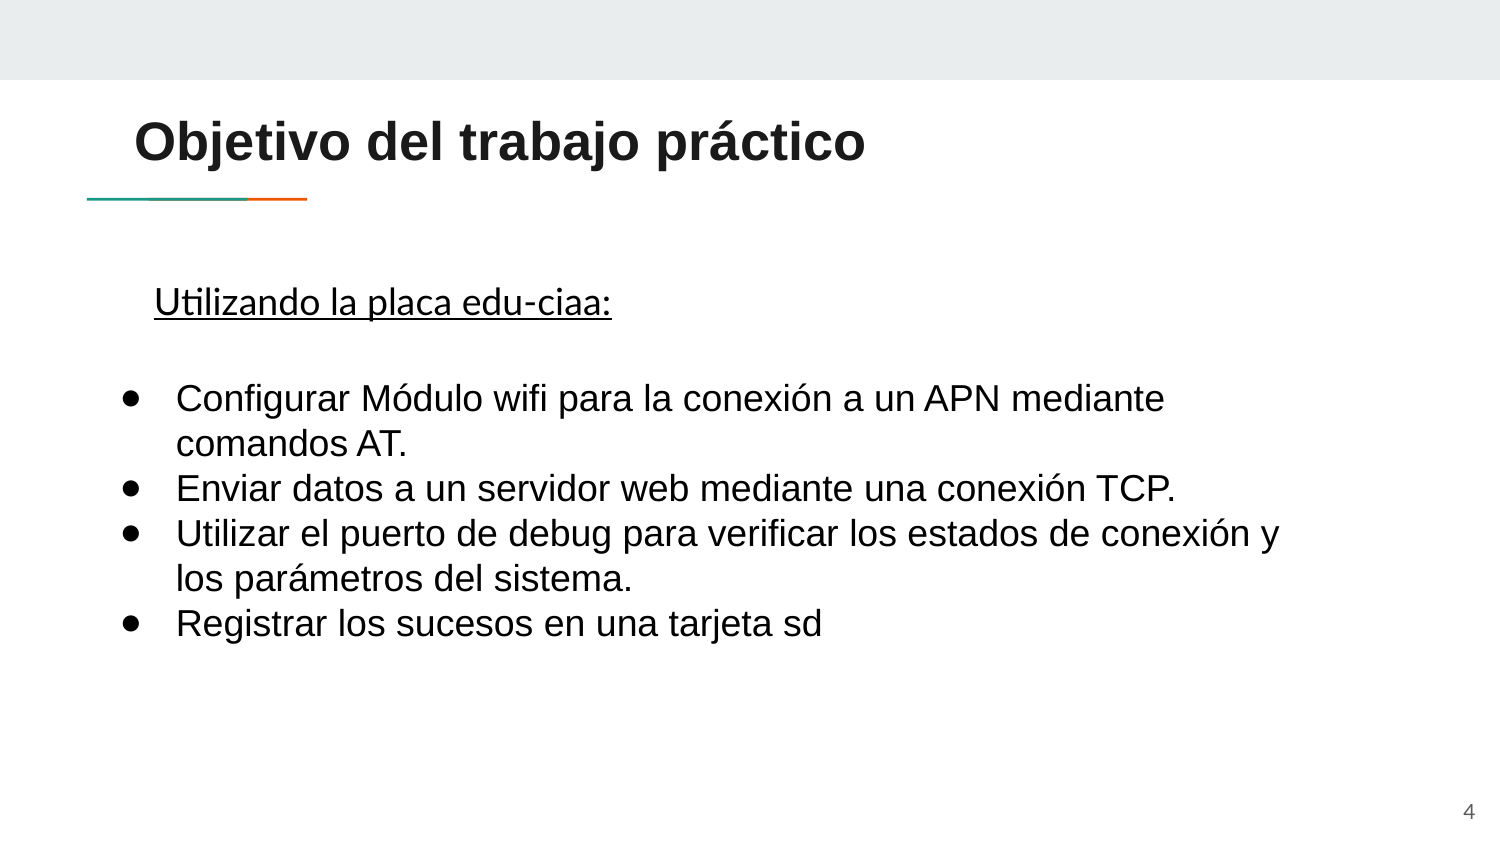

# Objetivo del trabajo práctico
Utilizando la placa edu-ciaa:
Configurar Módulo wifi para la conexión a un APN mediante comandos AT.
Enviar datos a un servidor web mediante una conexión TCP.
Utilizar el puerto de debug para verificar los estados de conexión y los parámetros del sistema.
Registrar los sucesos en una tarjeta sd

4